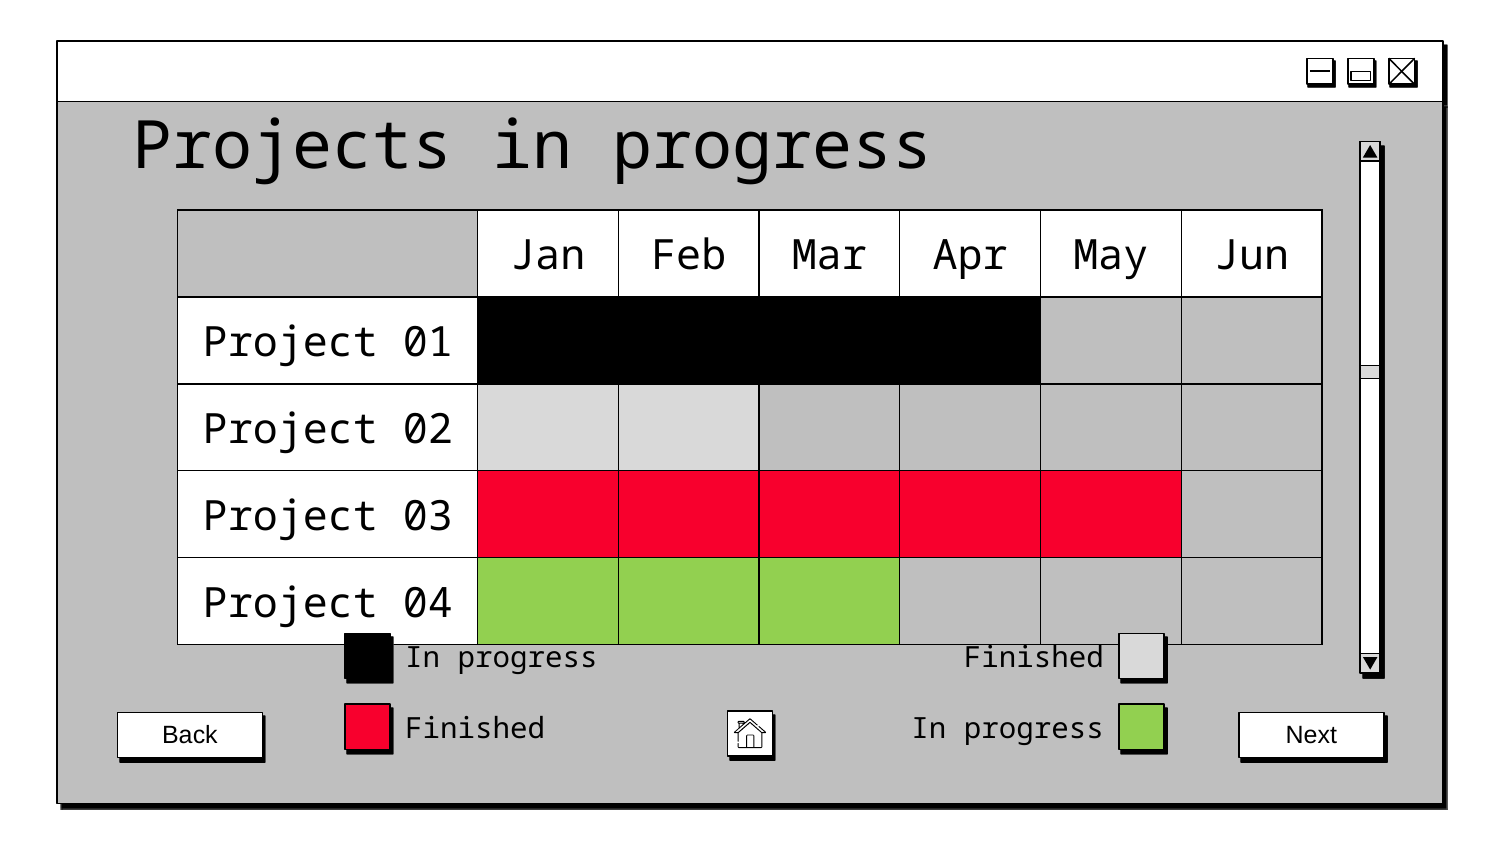

# Projects in progress

|  | Jan | Feb | Mar | Apr | May | Jun |
| --- | --- | --- | --- | --- | --- | --- |
| Project 01 |  |  |  |  |  |  |
| Project 02 |  |  |  |  |  |  |
| Project 03 |  |  |  |  |  |  |
| Project 04 |  |  |  |  |  |  |

In progress
Finished

Finished
In progress

Back
Next